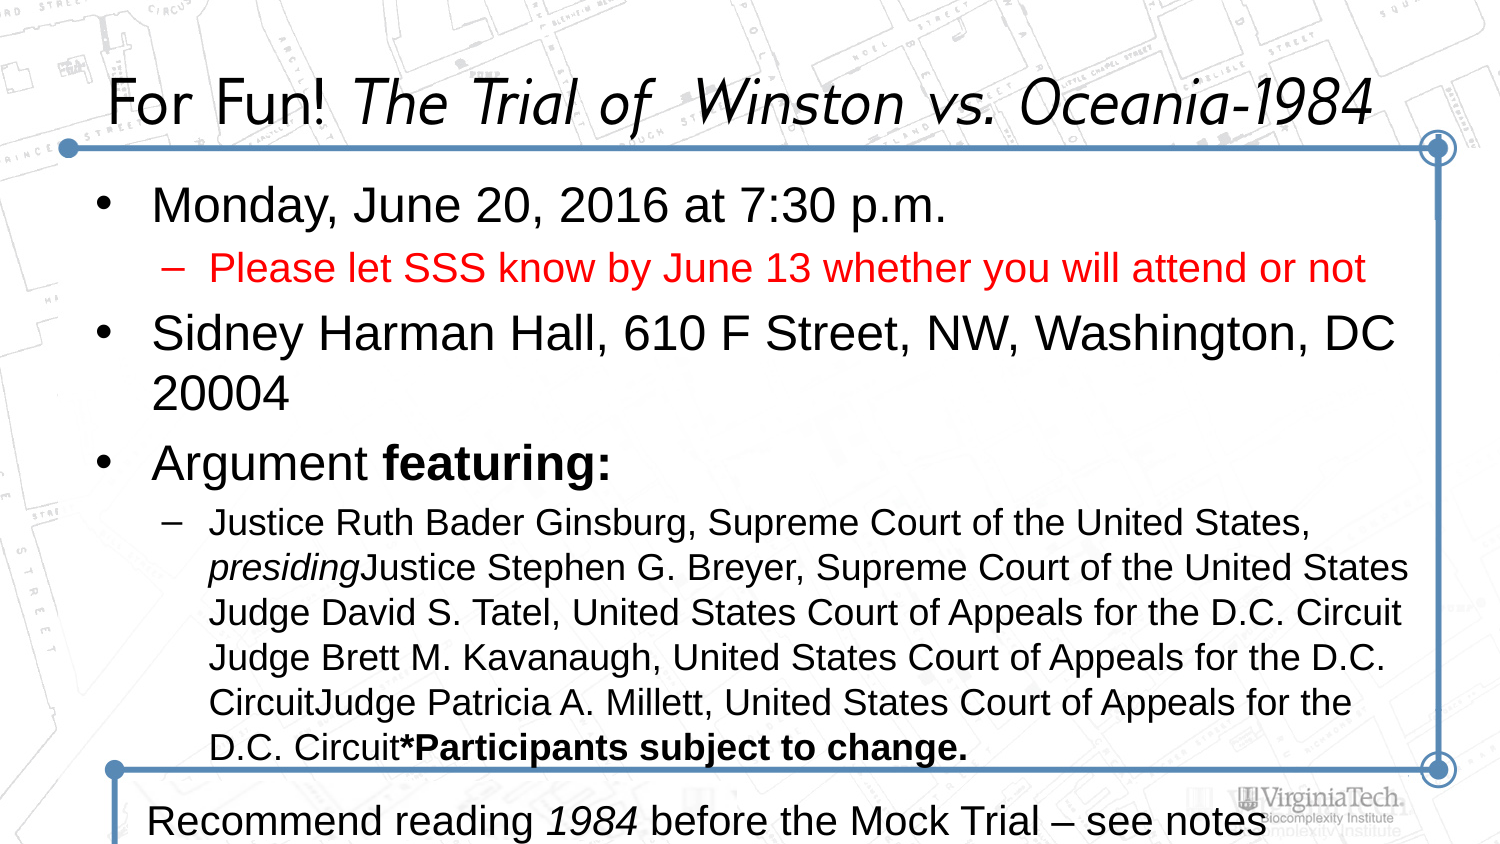

# For Fun! The Trial of  Winston vs. Oceania-1984
Monday, June 20, 2016 at 7:30 p.m.
Please let SSS know by June 13 whether you will attend or not
Sidney Harman Hall, 610 F Street, NW, Washington, DC 20004
Argument featuring:
Justice Ruth Bader Ginsburg, Supreme Court of the United States, presiding Justice Stephen G. Breyer, Supreme Court of the United States Judge David S. Tatel, United States Court of Appeals for the D.C. Circuit Judge Brett M. Kavanaugh, United States Court of Appeals for the D.C. Circuit Judge Patricia A. Millett, United States Court of Appeals for the D.C. Circuit *Participants subject to change.
Recommend reading 1984 before the Mock Trial – see notes below: